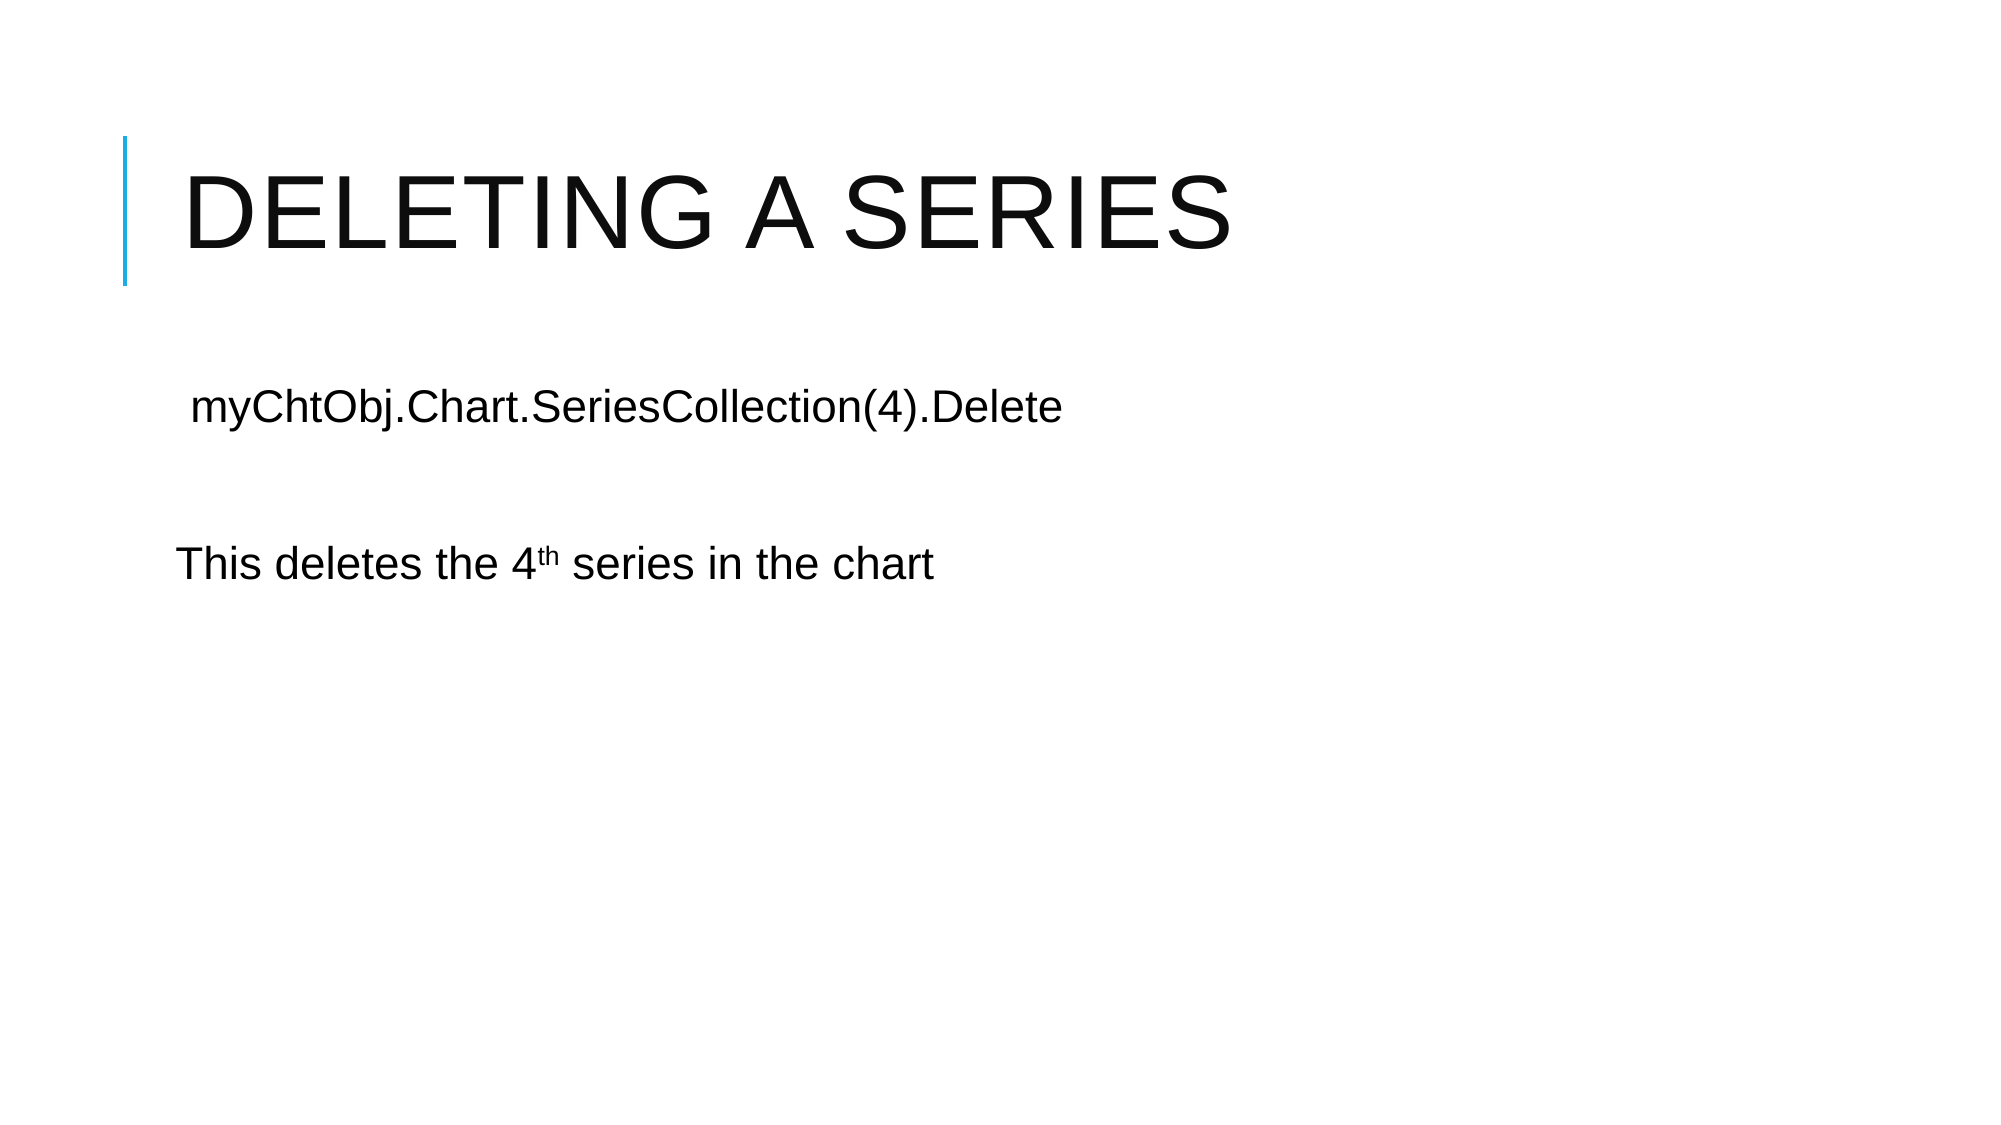

# Deleting a series
myChtObj.Chart.SeriesCollection(4).Delete

This deletes the 4th series in the chart